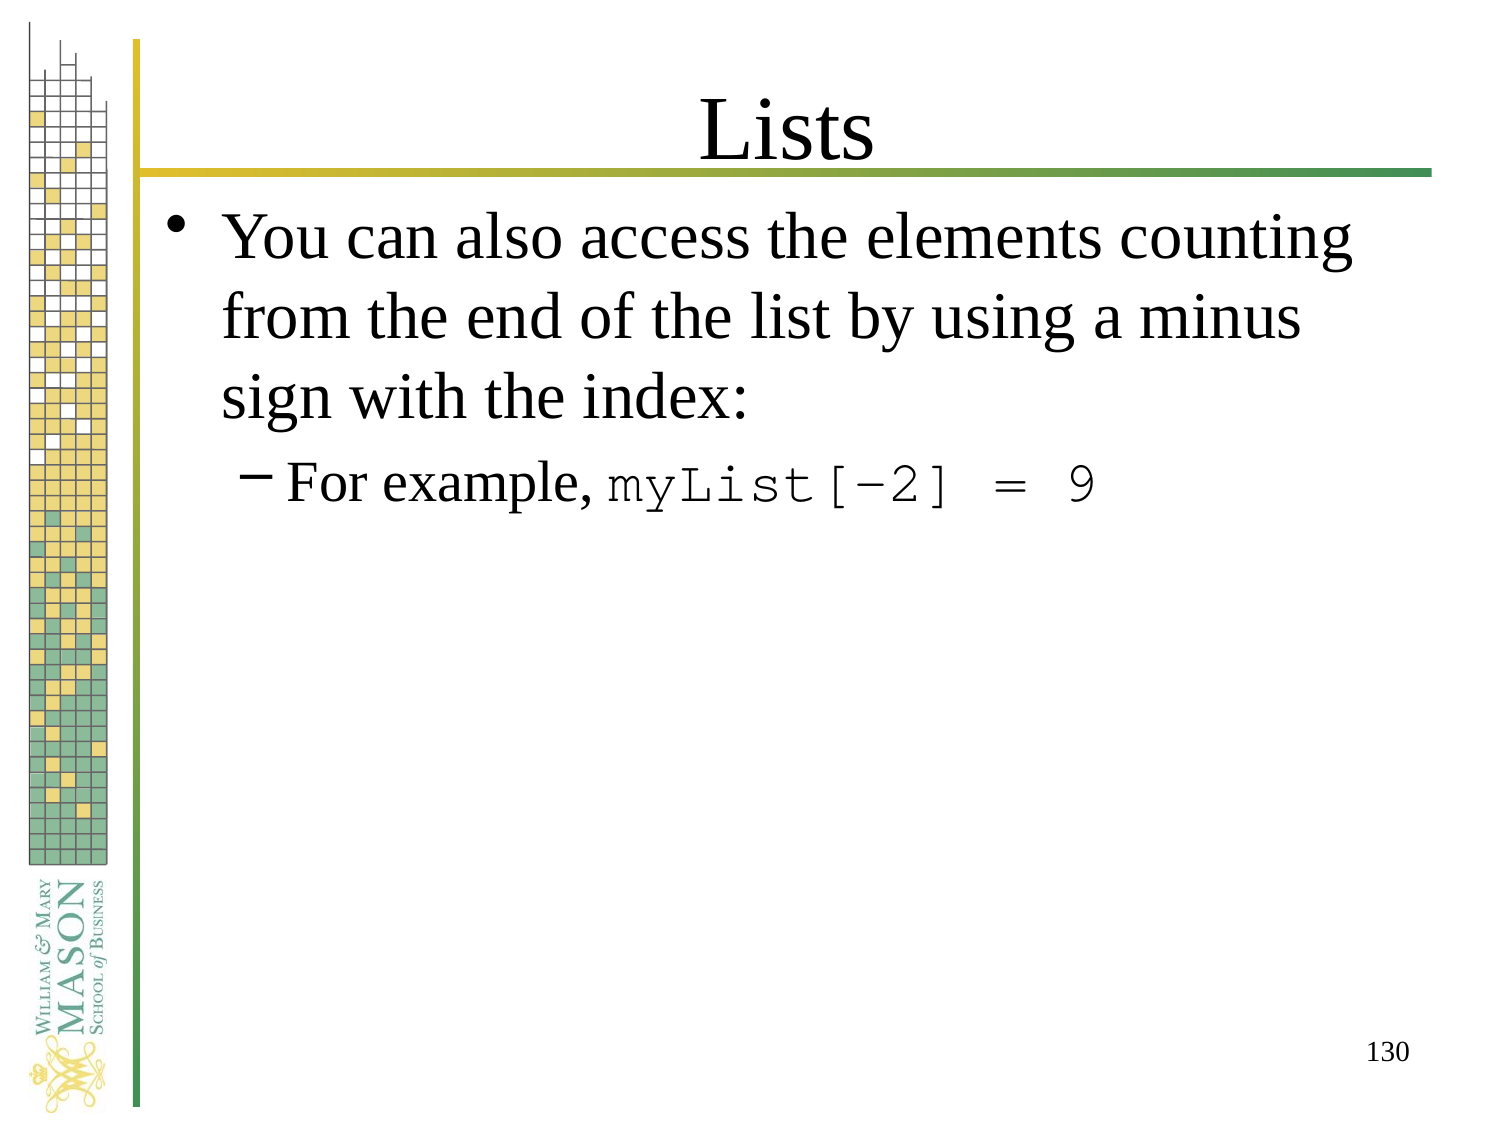

# Lists
You can also access the elements counting from the end of the list by using a minus sign with the index:
For example, myList[-2] = 9
130